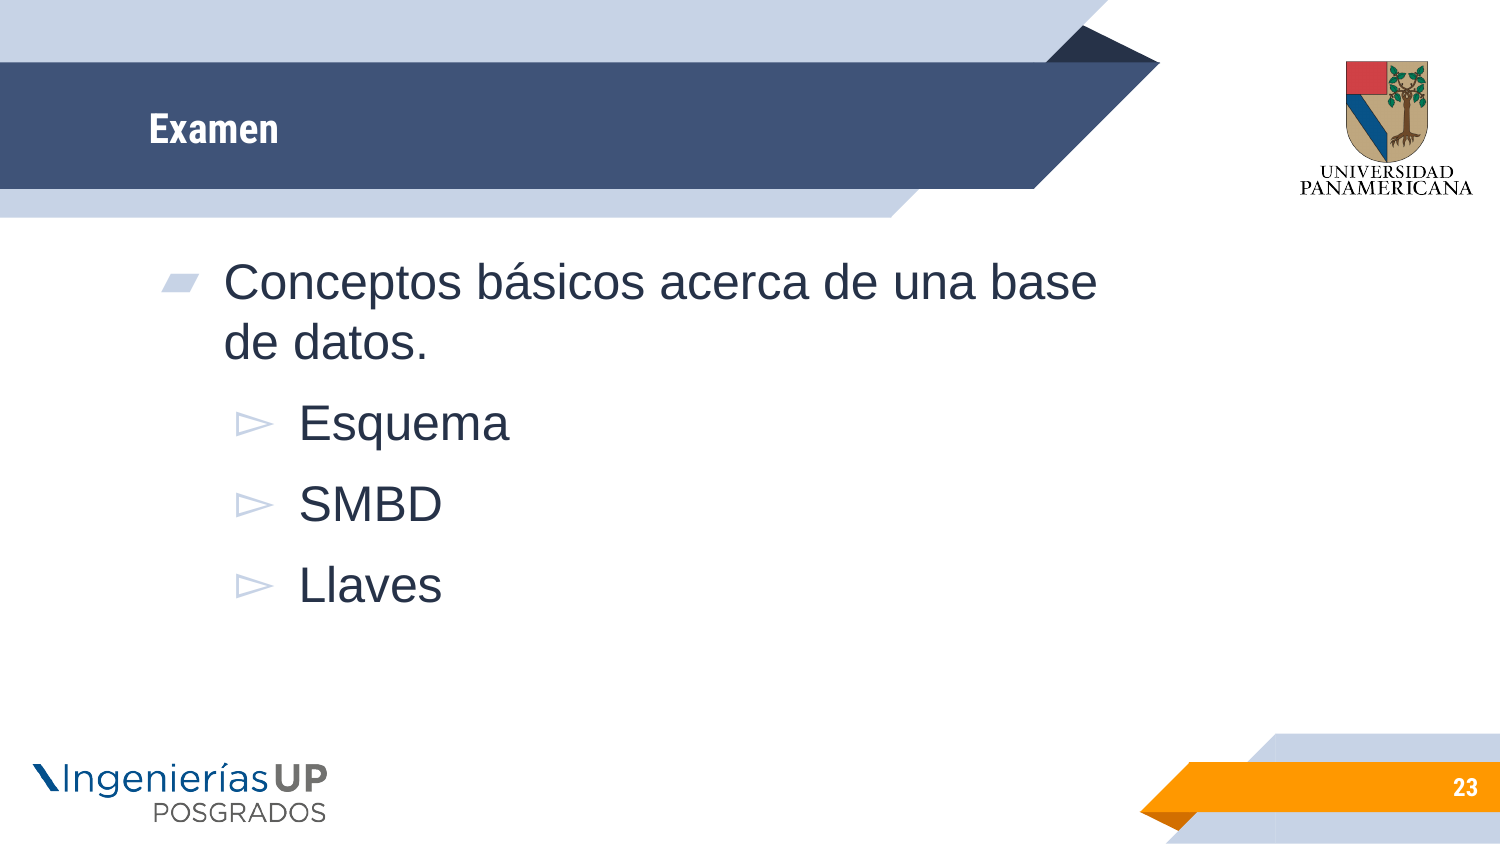

# Examen
Conceptos básicos acerca de una base de datos.
Esquema
SMBD
Llaves

23